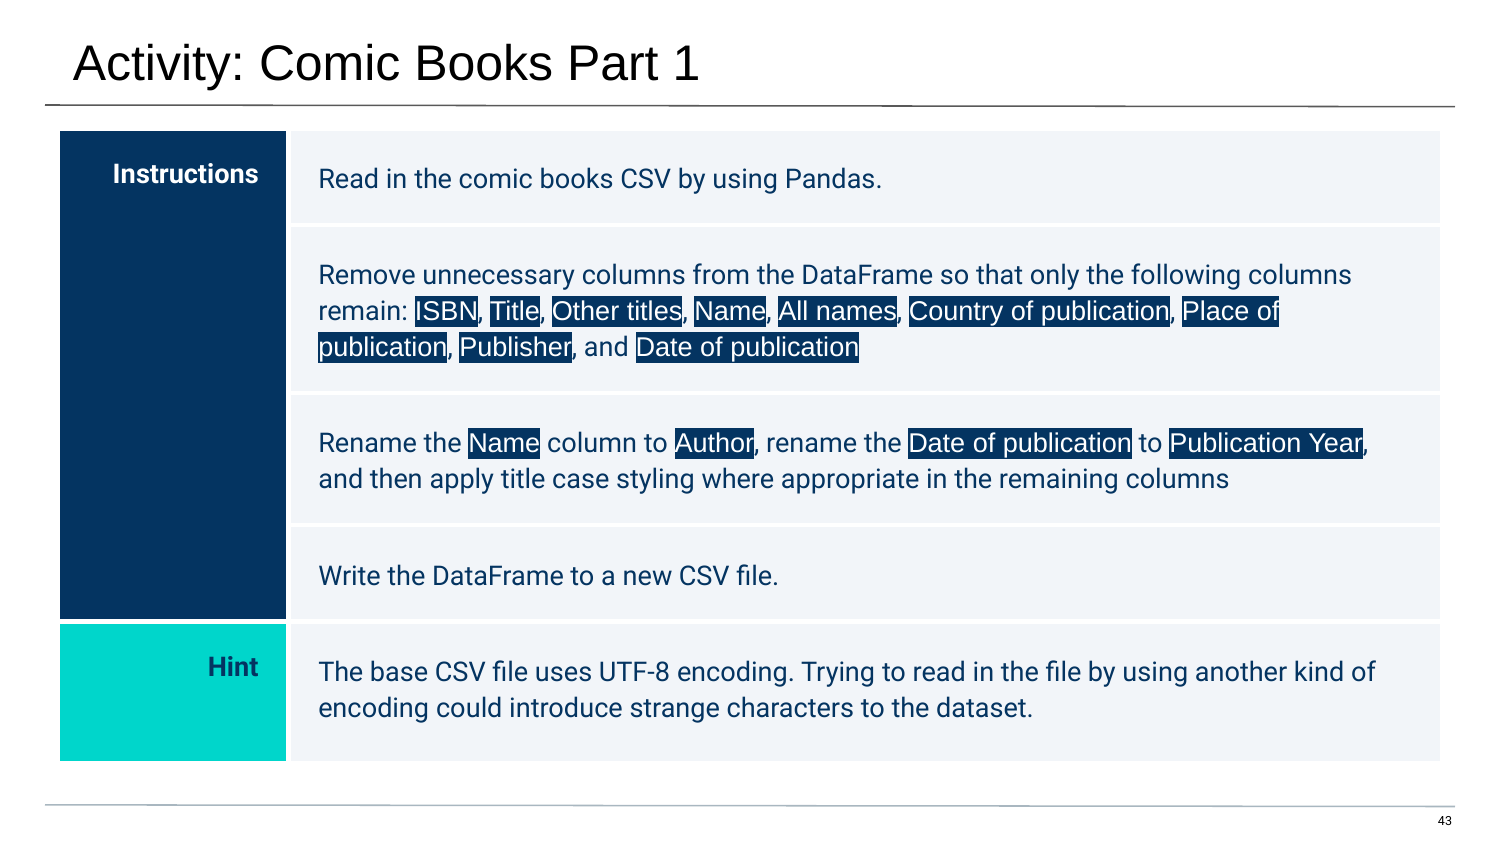

# Activity: Comic Books Part 1
| Instructions | Read in the comic books CSV by using Pandas. |
| --- | --- |
|  | Remove unnecessary columns from the DataFrame so that only the following columns remain: ISBN, Title, Other titles, Name, All names, Country of publication, Place of publication, Publisher, and Date of publication |
|  | Rename the Name column to Author, rename the Date of publication to Publication Year, and then apply title case styling where appropriate in the remaining columns |
|  | Write the DataFrame to a new CSV file. |
| Hint | The base CSV file uses UTF-8 encoding. Trying to read in the file by using another kind of encoding could introduce strange characters to the dataset. |